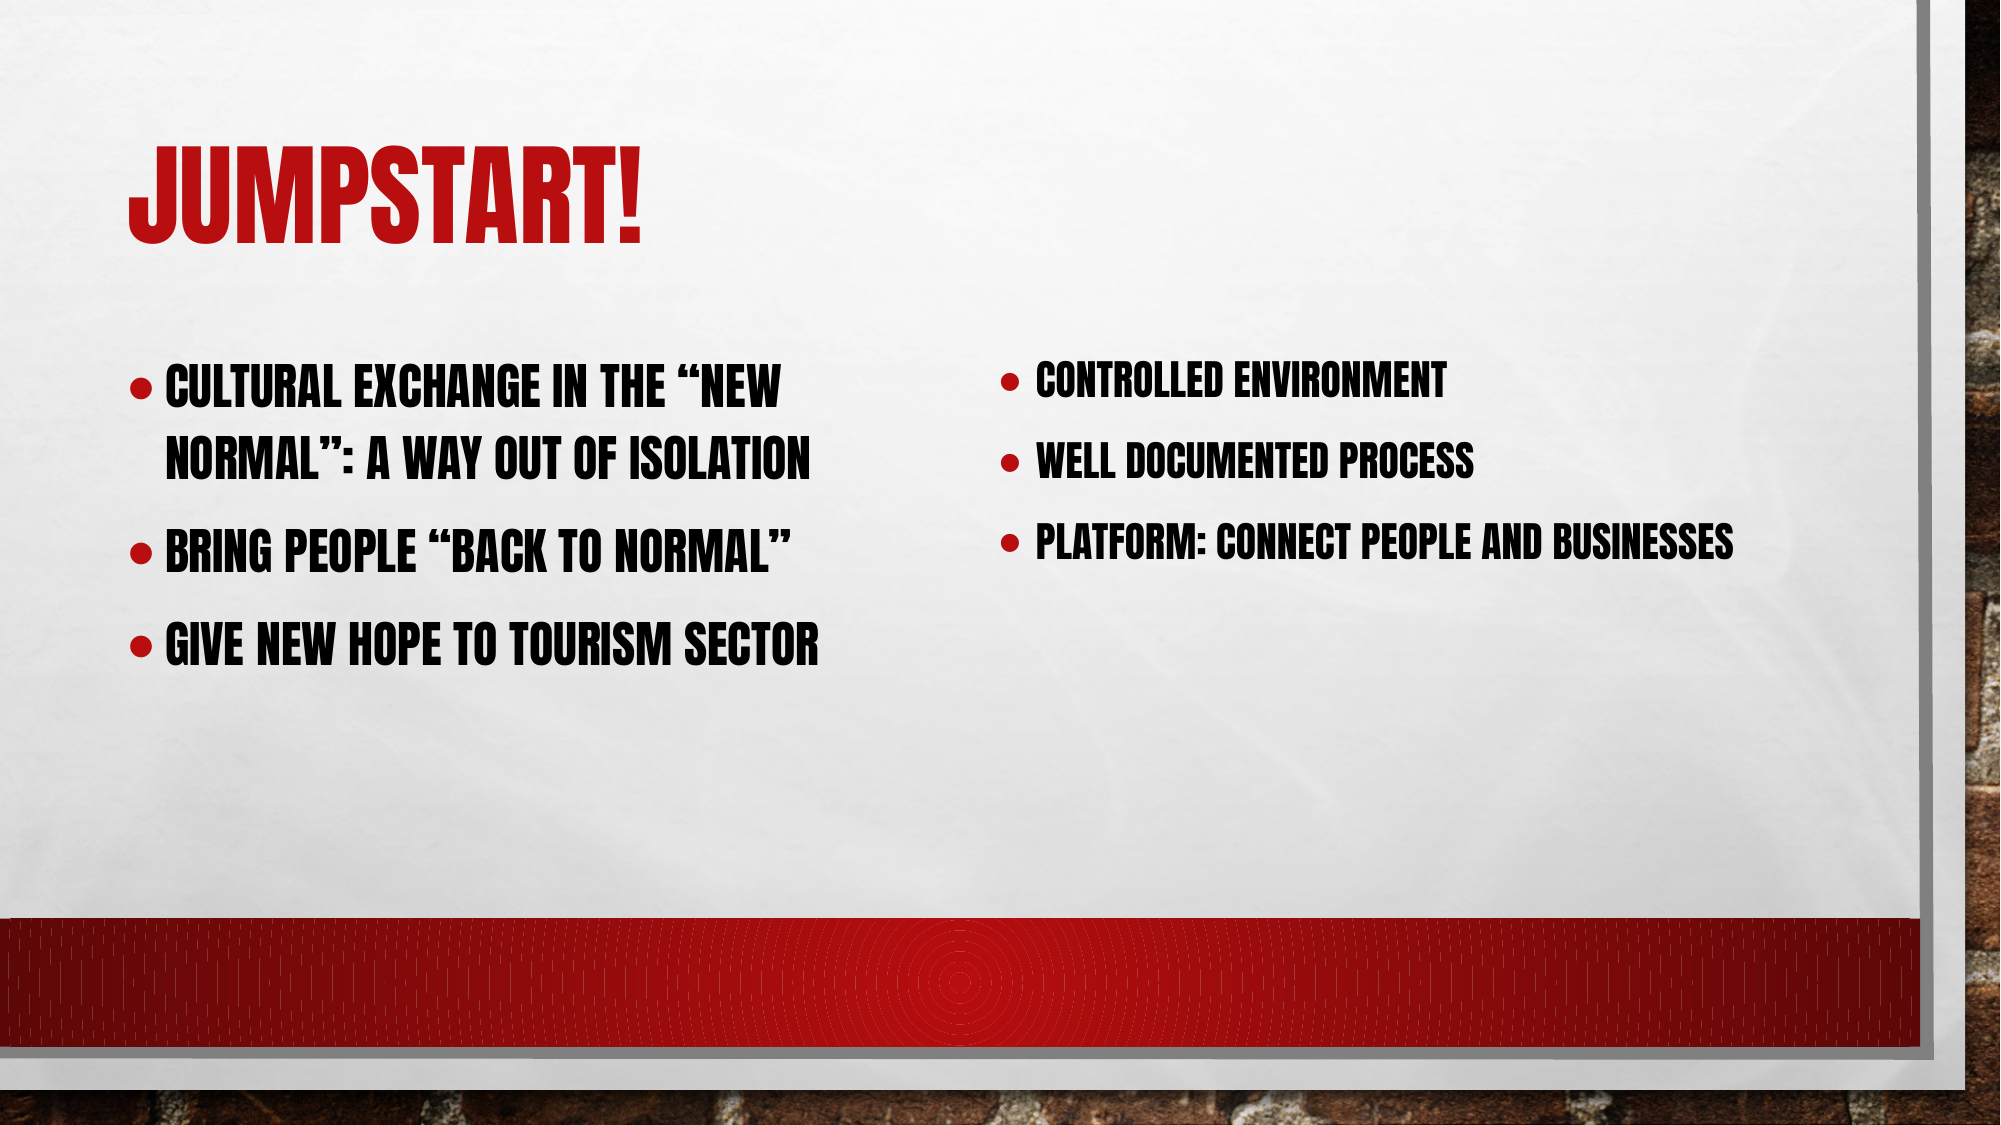

# JUMPSTART!
Cultural Exchange in the “New Normal”: A way out of Isolation
Bring People “Back to Normal”
Give new Hope to Tourism Sector
Controlled Environment
Well documented process
Platform: connect people and Businesses